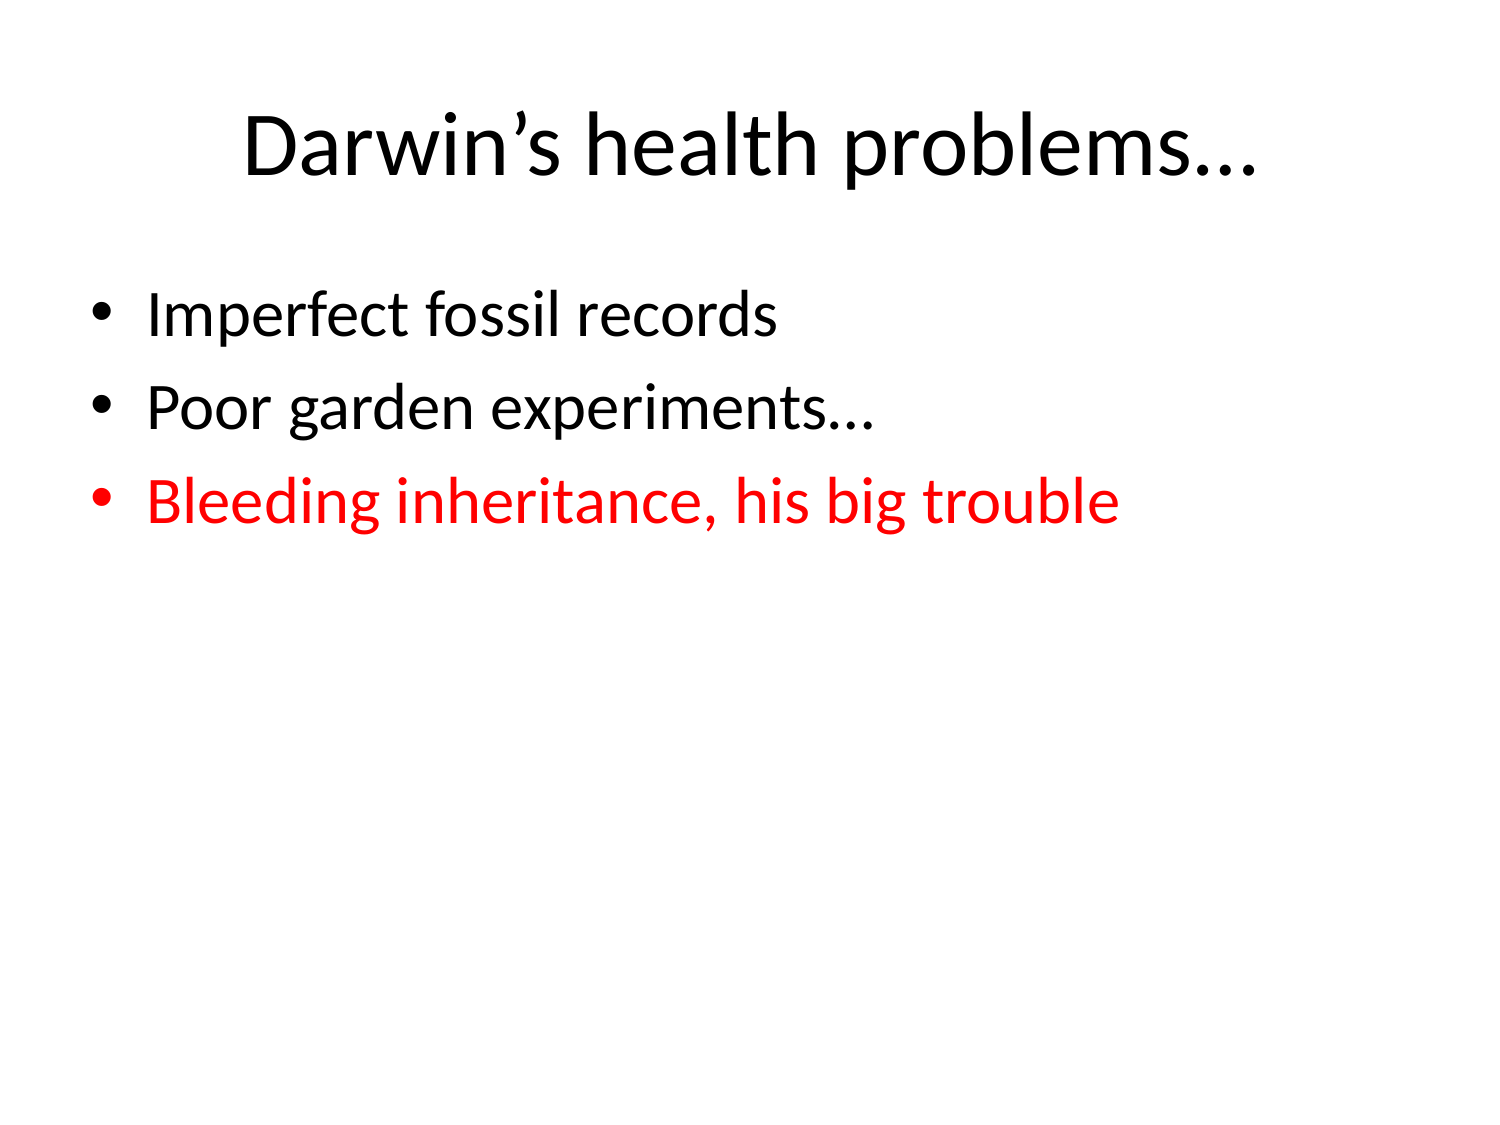

# Darwin’s health problems…
Imperfect fossil records
Poor garden experiments…
Bleeding inheritance, his big trouble